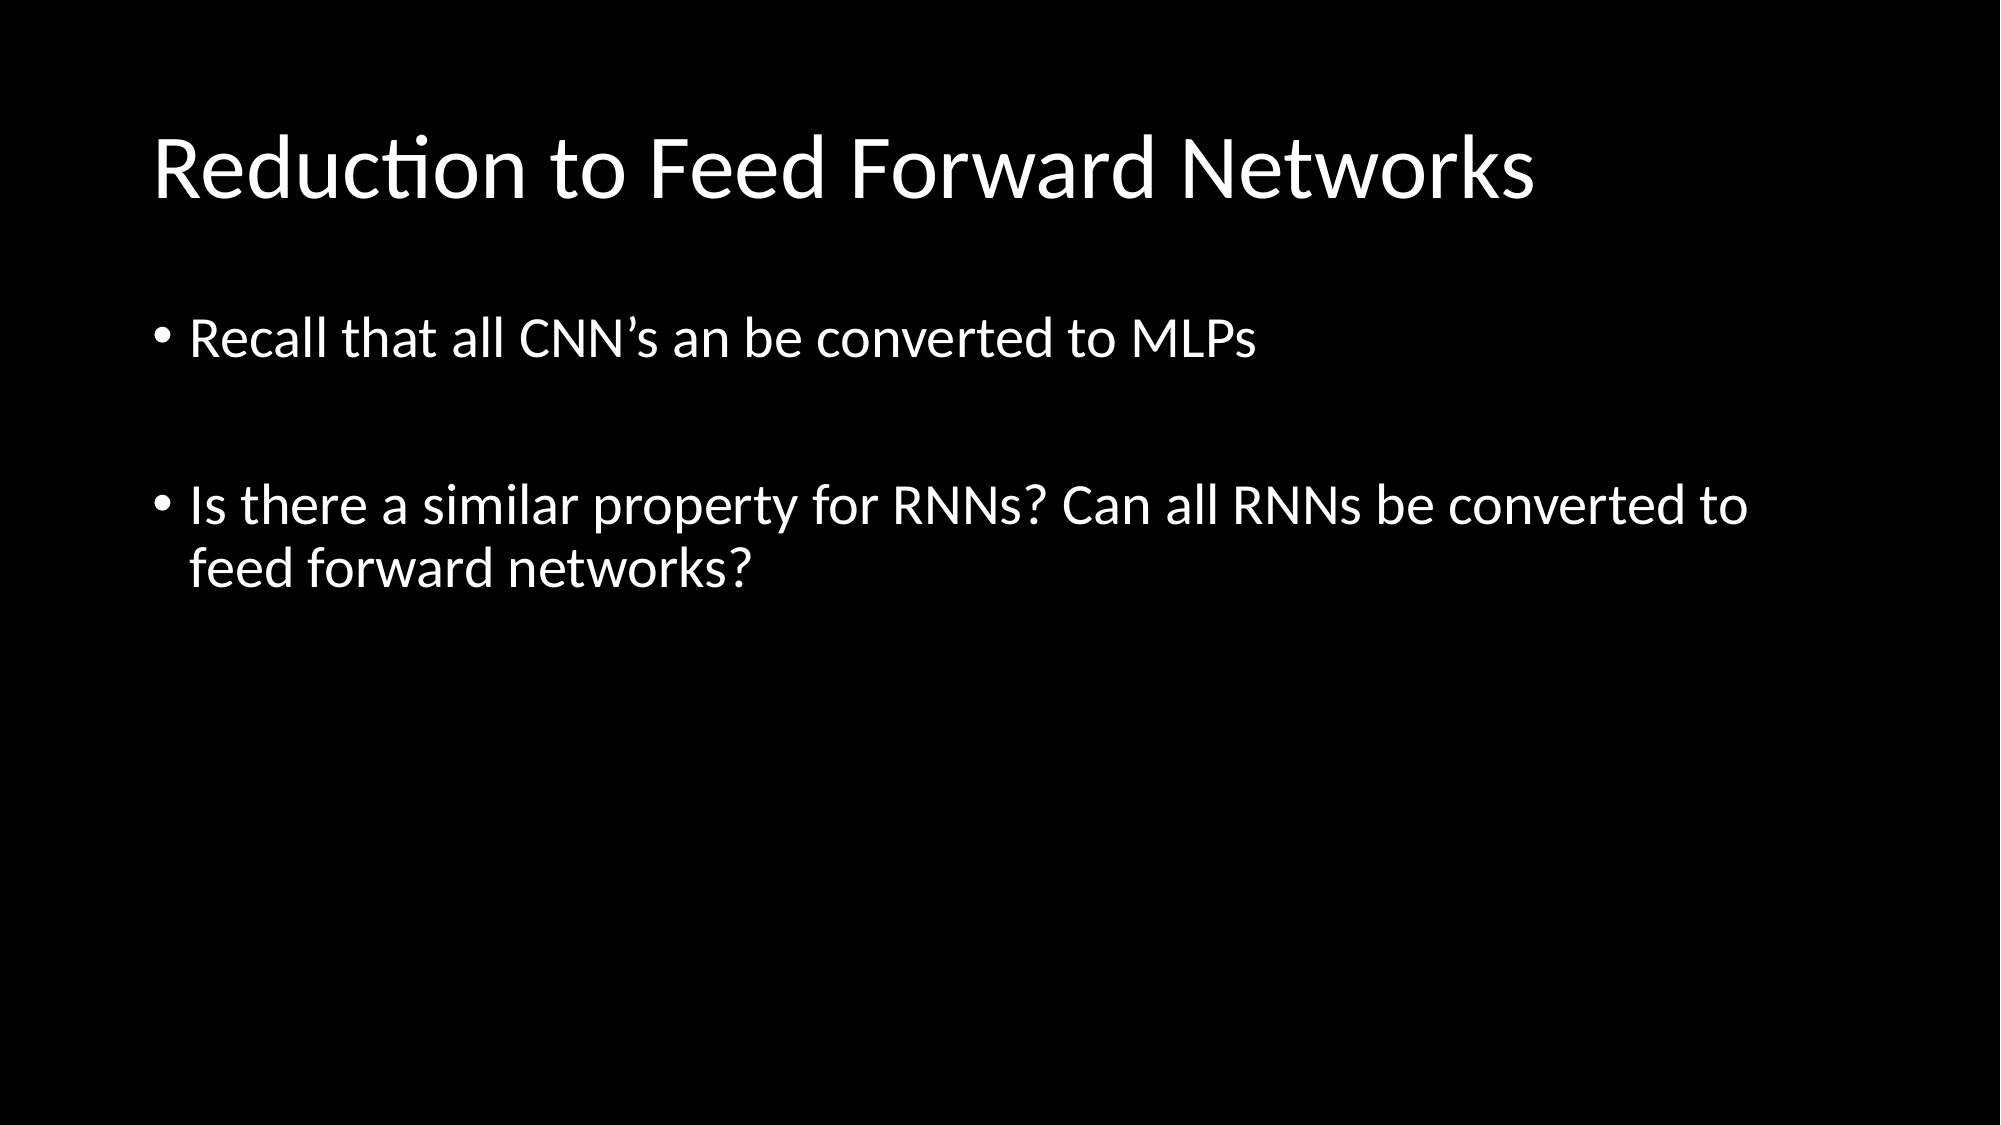

# Reduction to Feed Forward Networks
Recall that all CNN’s an be converted to MLPs

Is there a similar property for RNNs? Can all RNNs be converted to feed forward networks?